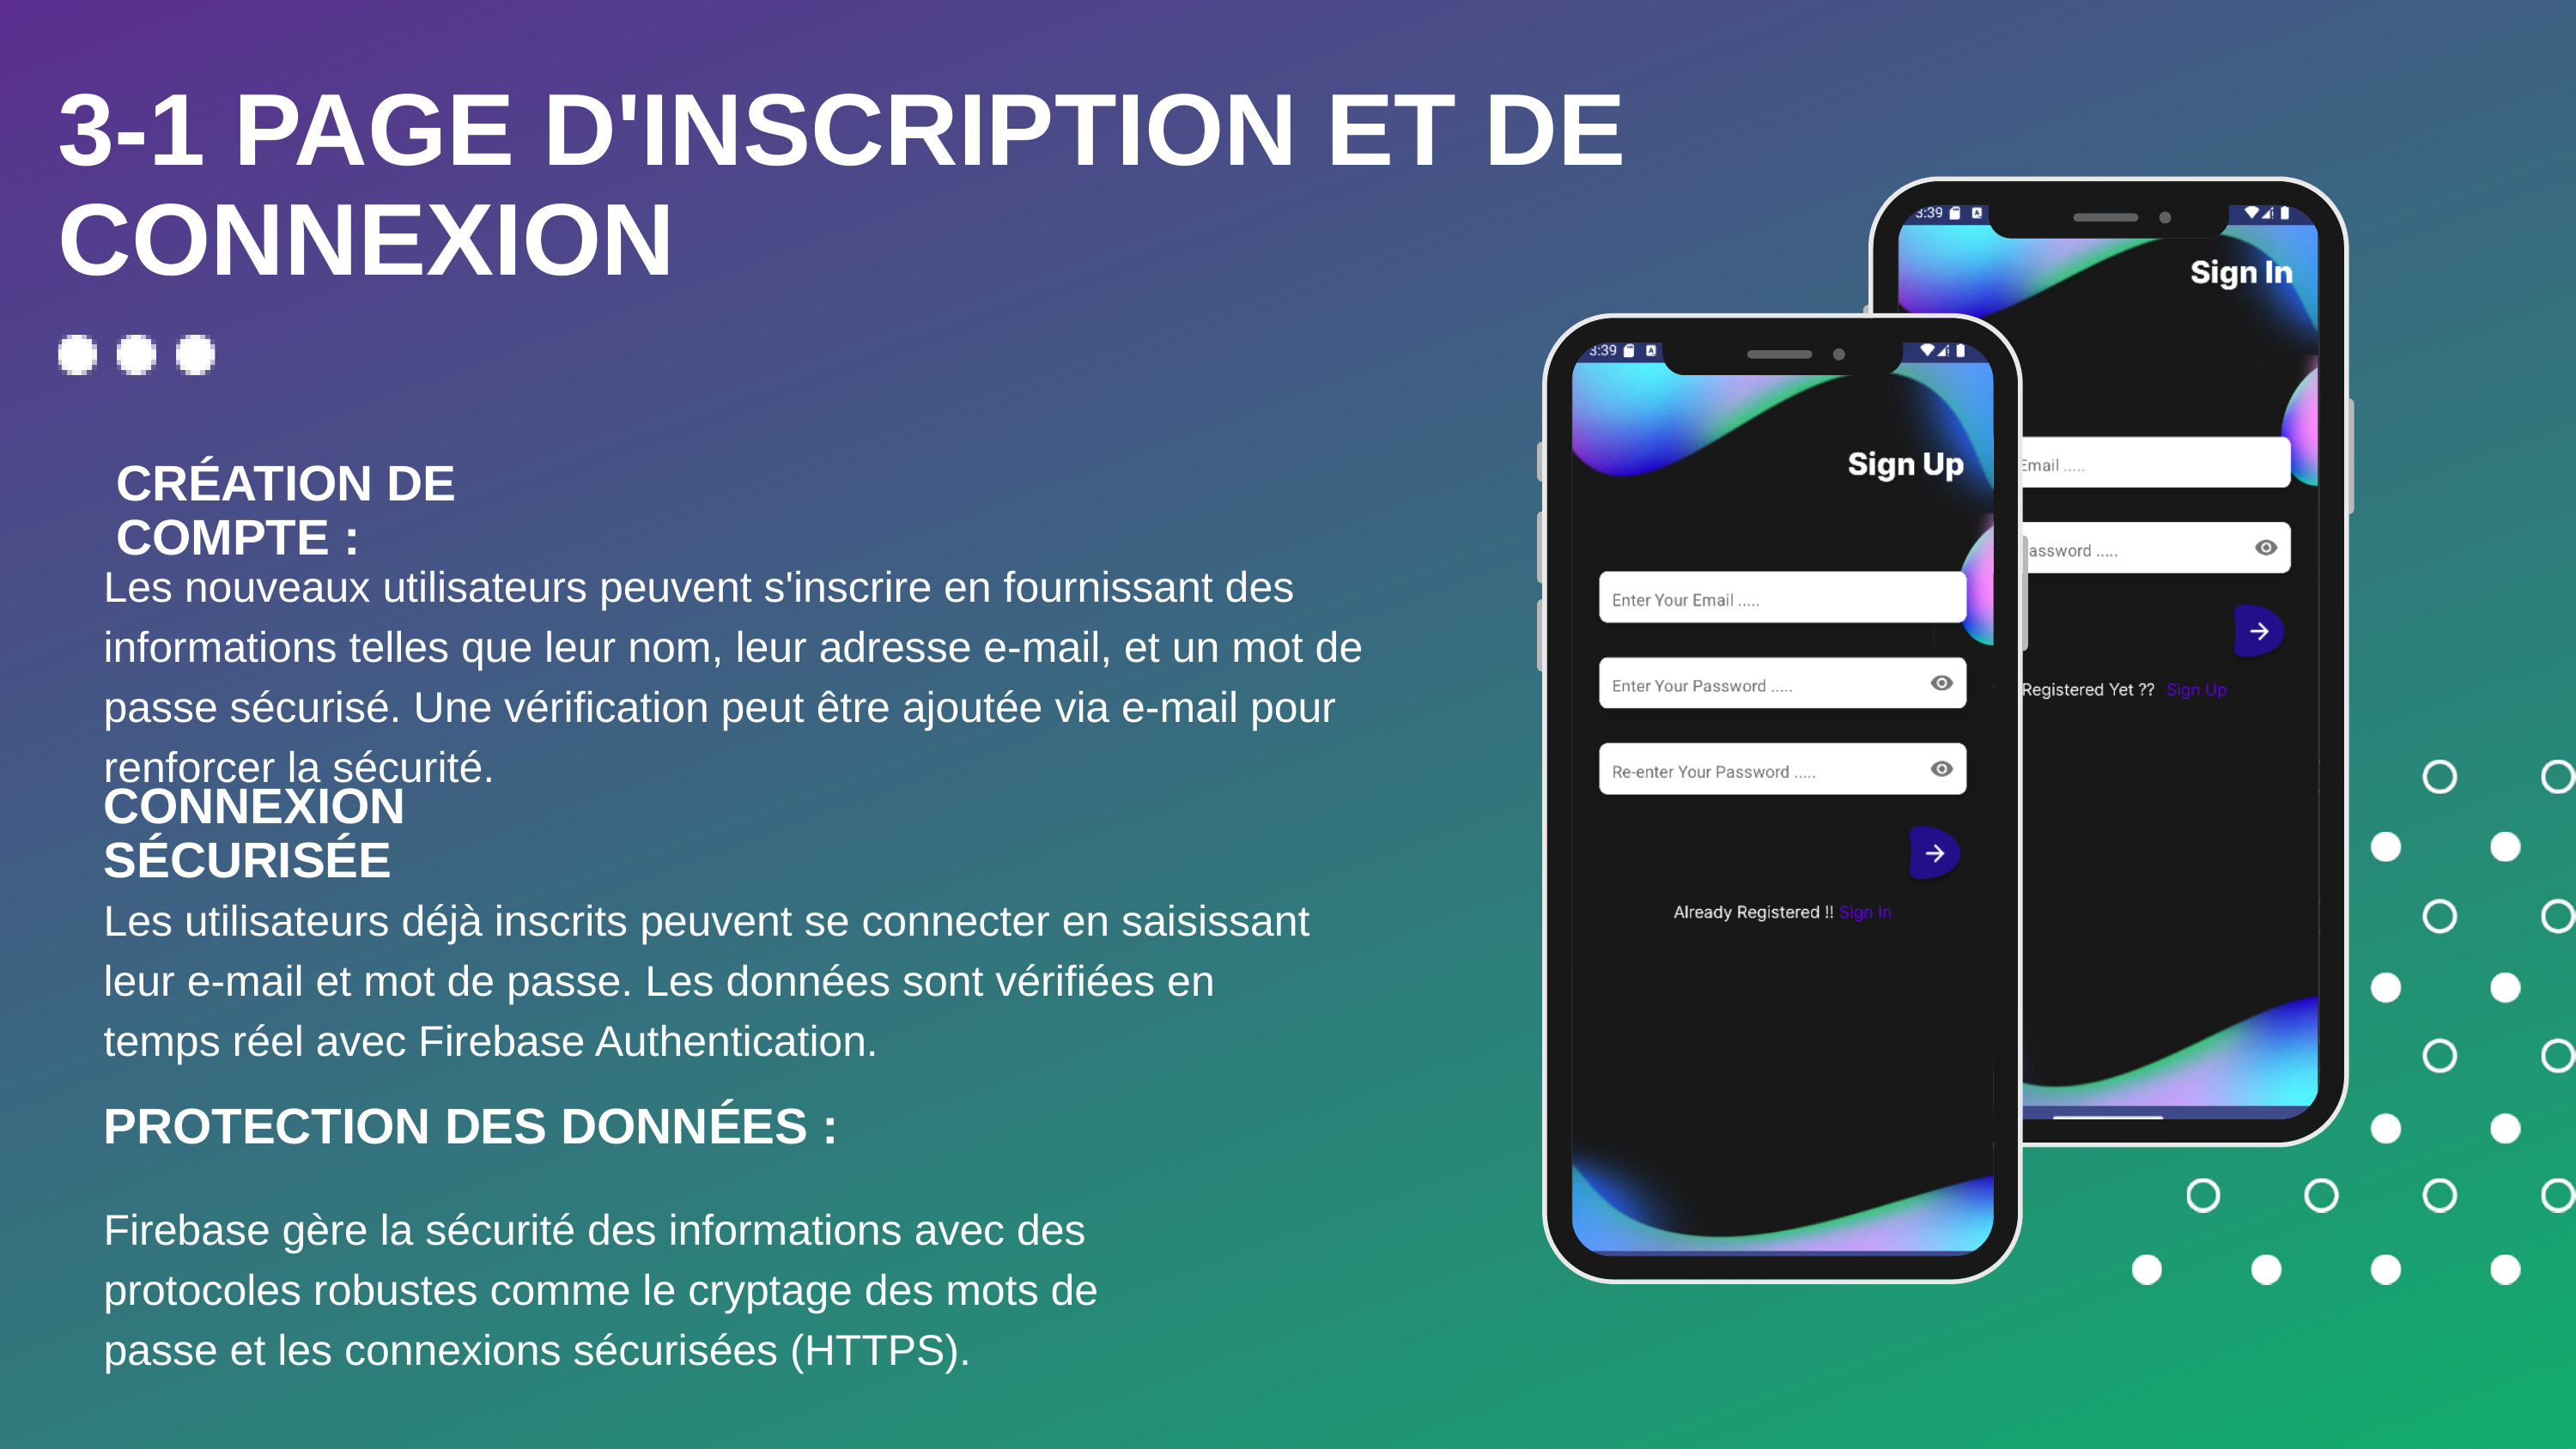

3-1 PAGE D'INSCRIPTION ET DE CONNEXION

CRÉATION DE COMPTE :
Les nouveaux utilisateurs peuvent s'inscrire en fournissant des informations telles que leur nom, leur adresse e-mail, et un mot de passe sécurisé. Une vérification peut être ajoutée via e-mail pour renforcer la sécurité.

CONNEXION SÉCURISÉE

Les utilisateurs déjà inscrits peuvent se connecter en saisissant leur e-mail et mot de passe. Les données sont vérifiées en temps réel avec Firebase Authentication.
PROTECTION DES DONNÉES :
Firebase gère la sécurité des informations avec des protocoles robustes comme le cryptage des mots de passe et les connexions sécurisées (HTTPS).